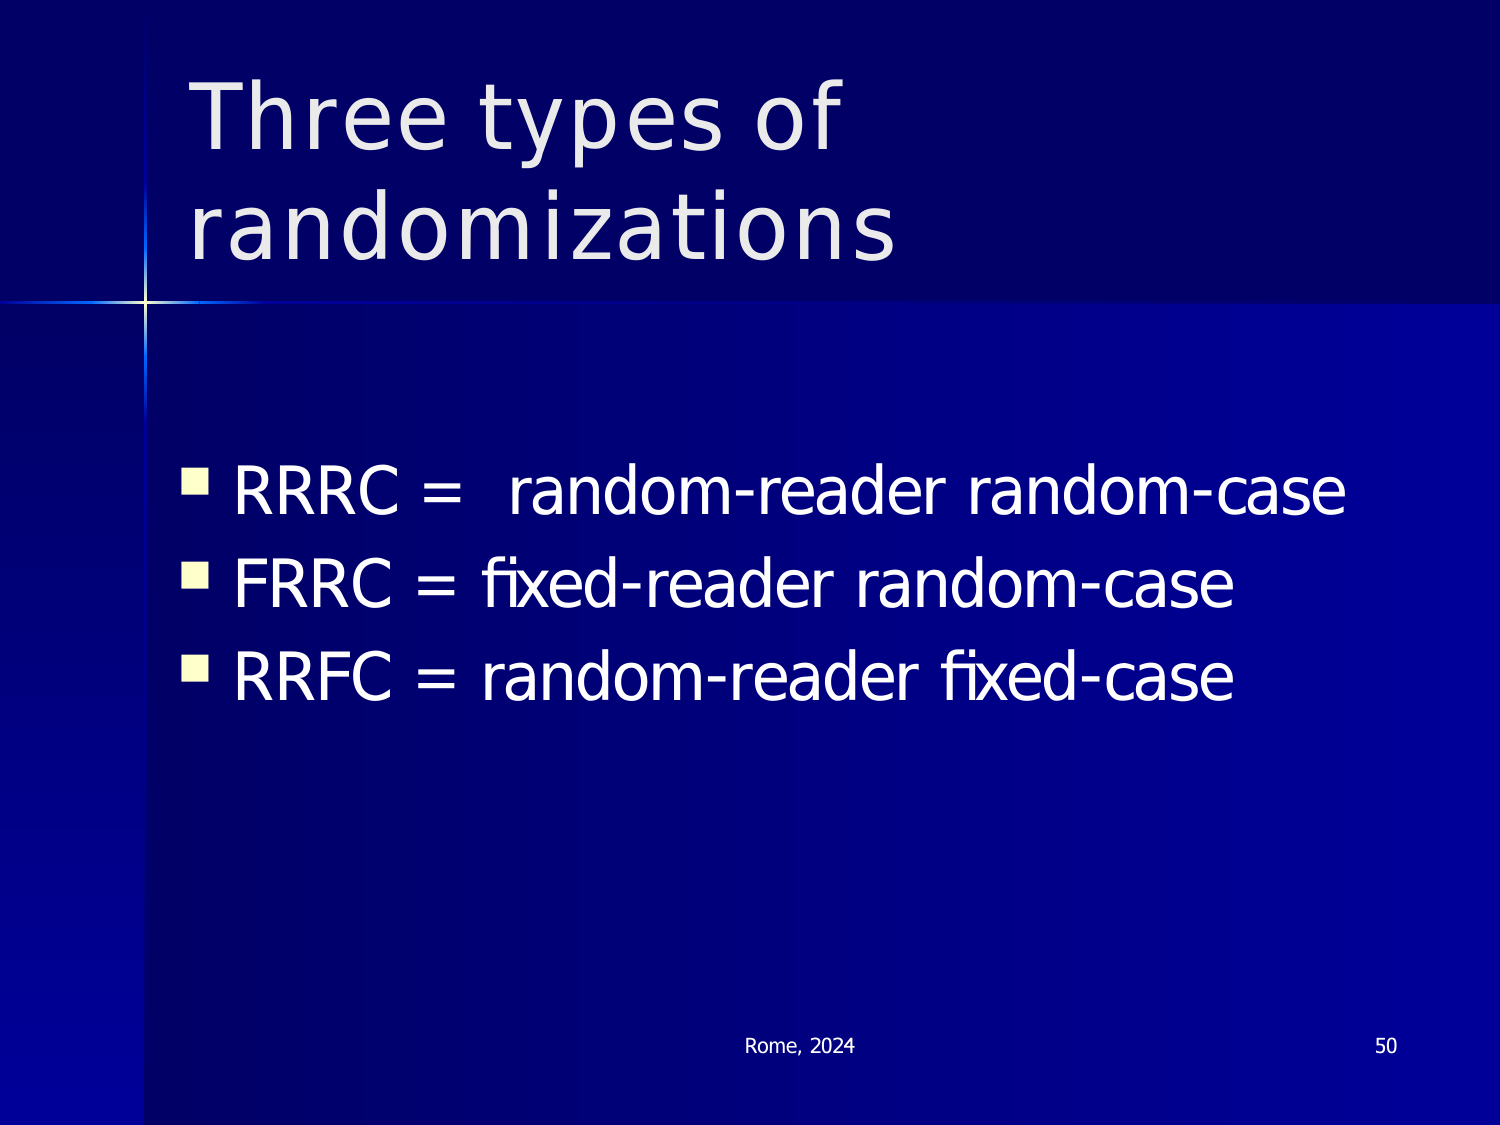

# Three types of randomizations
RRRC =  random-reader random-case
FRRC = fixed-reader random-case
RRFC = random-reader fixed-case
Rome, 2024
50